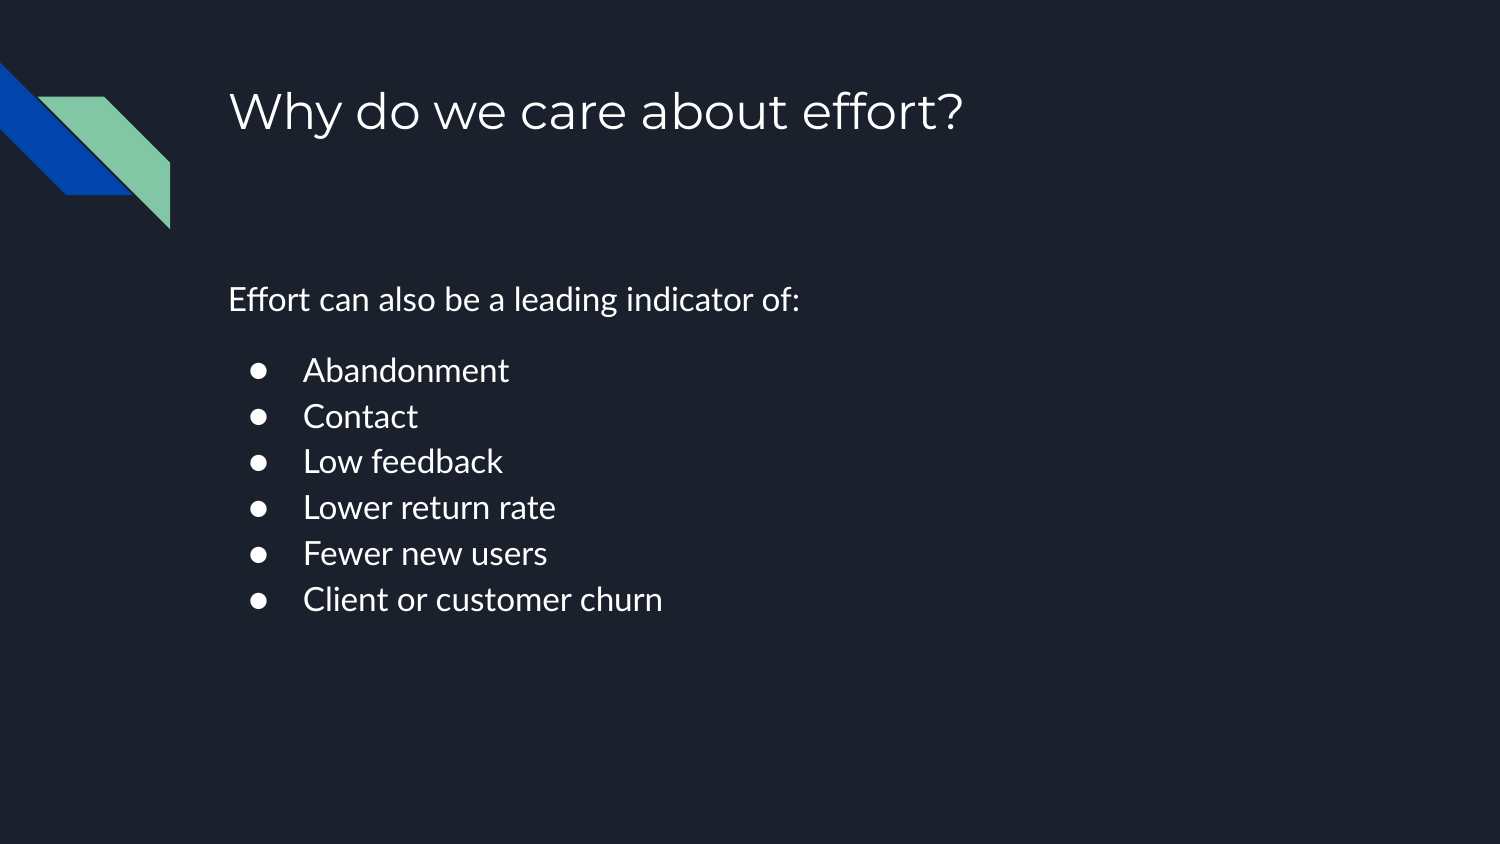

# Why do we care about effort?
Effort can also be a leading indicator of:
Abandonment
Contact
Low feedback
Lower return rate
Fewer new users
Client or customer churn